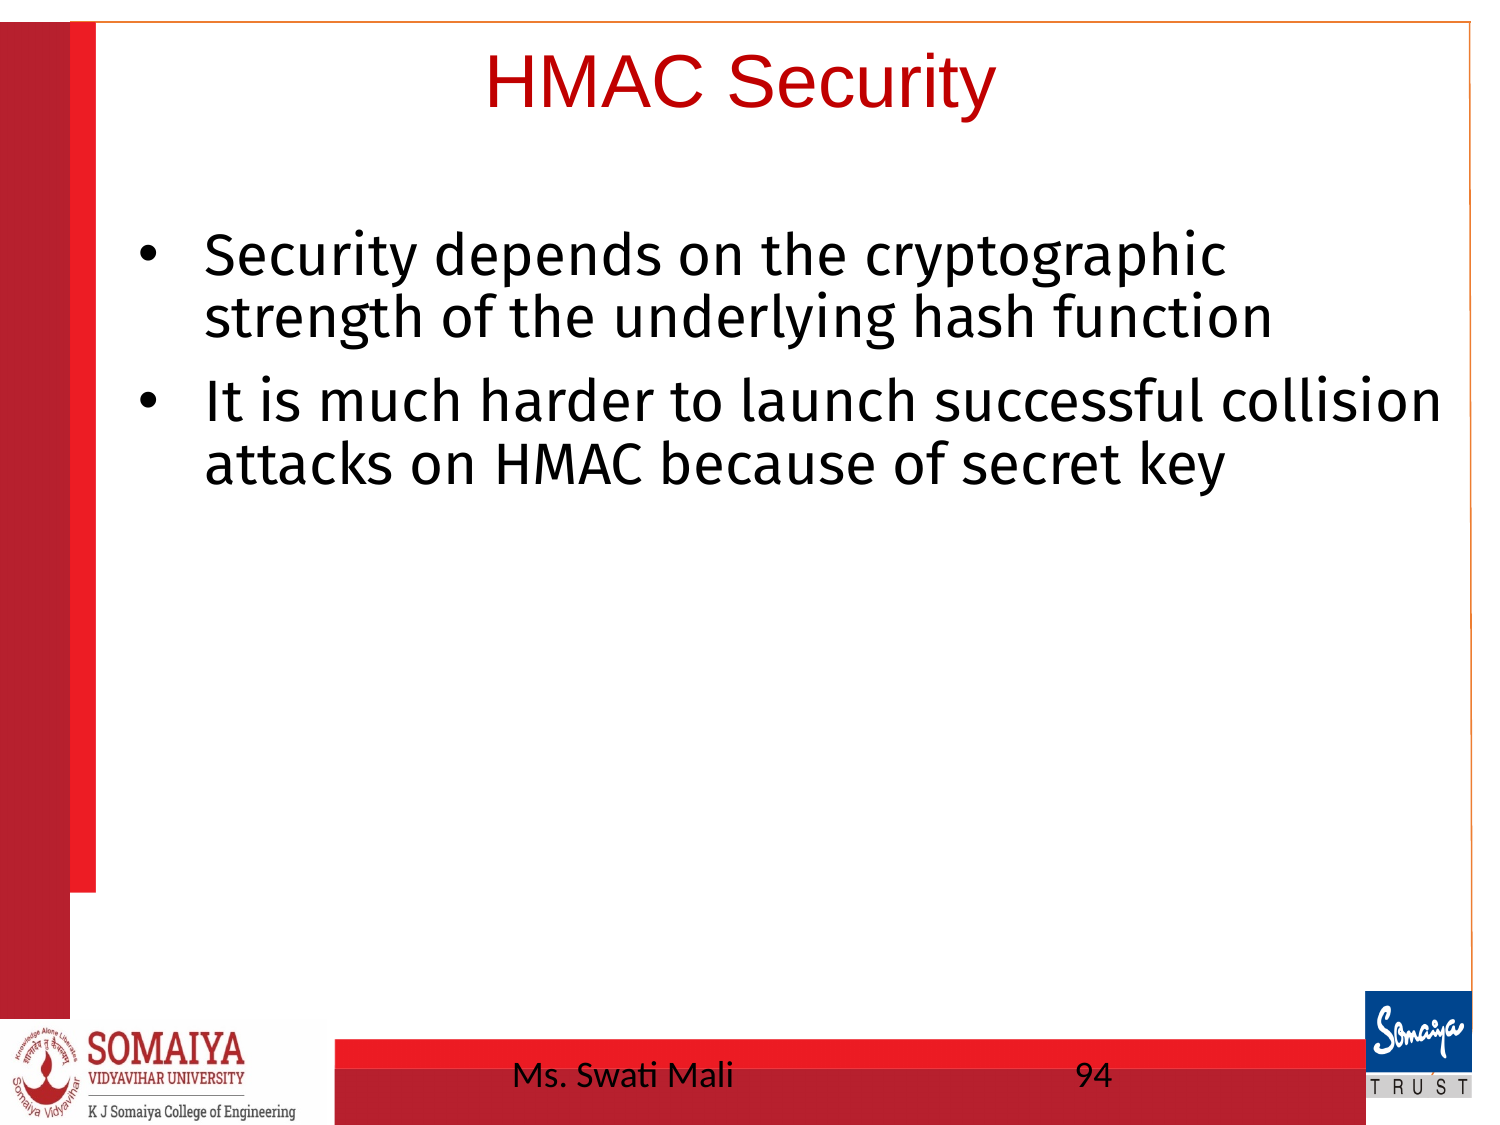

# HMAC Security
Security depends on the cryptographic strength of the underlying hash function
It is much harder to launch successful collision attacks on HMAC because of secret key
Ms. Swati Mali
94